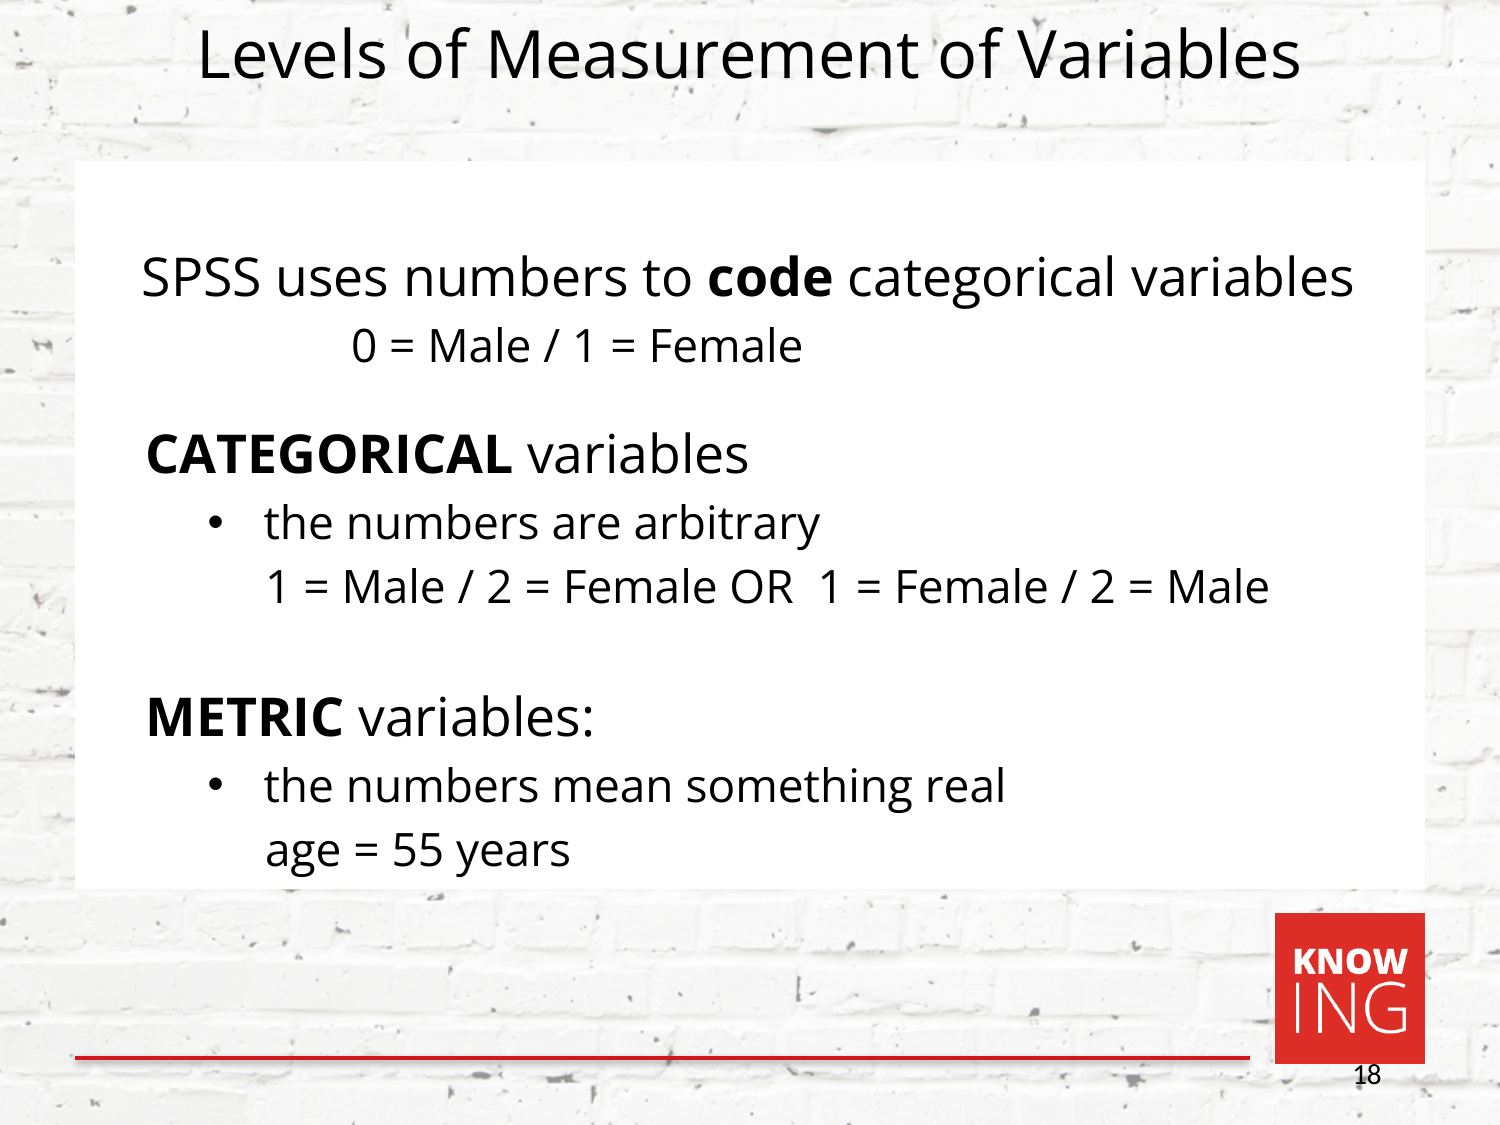

# Levels of Measurement of Variables

SPSS uses numbers to code categorical variables
		0 = Male / 1 = Female

CATEGORICAL variables
the numbers are arbitrary
1 = Male / 2 = Female OR  1 = Female / 2 = Male

METRIC variables:
the numbers mean something real
age = 55 years

18